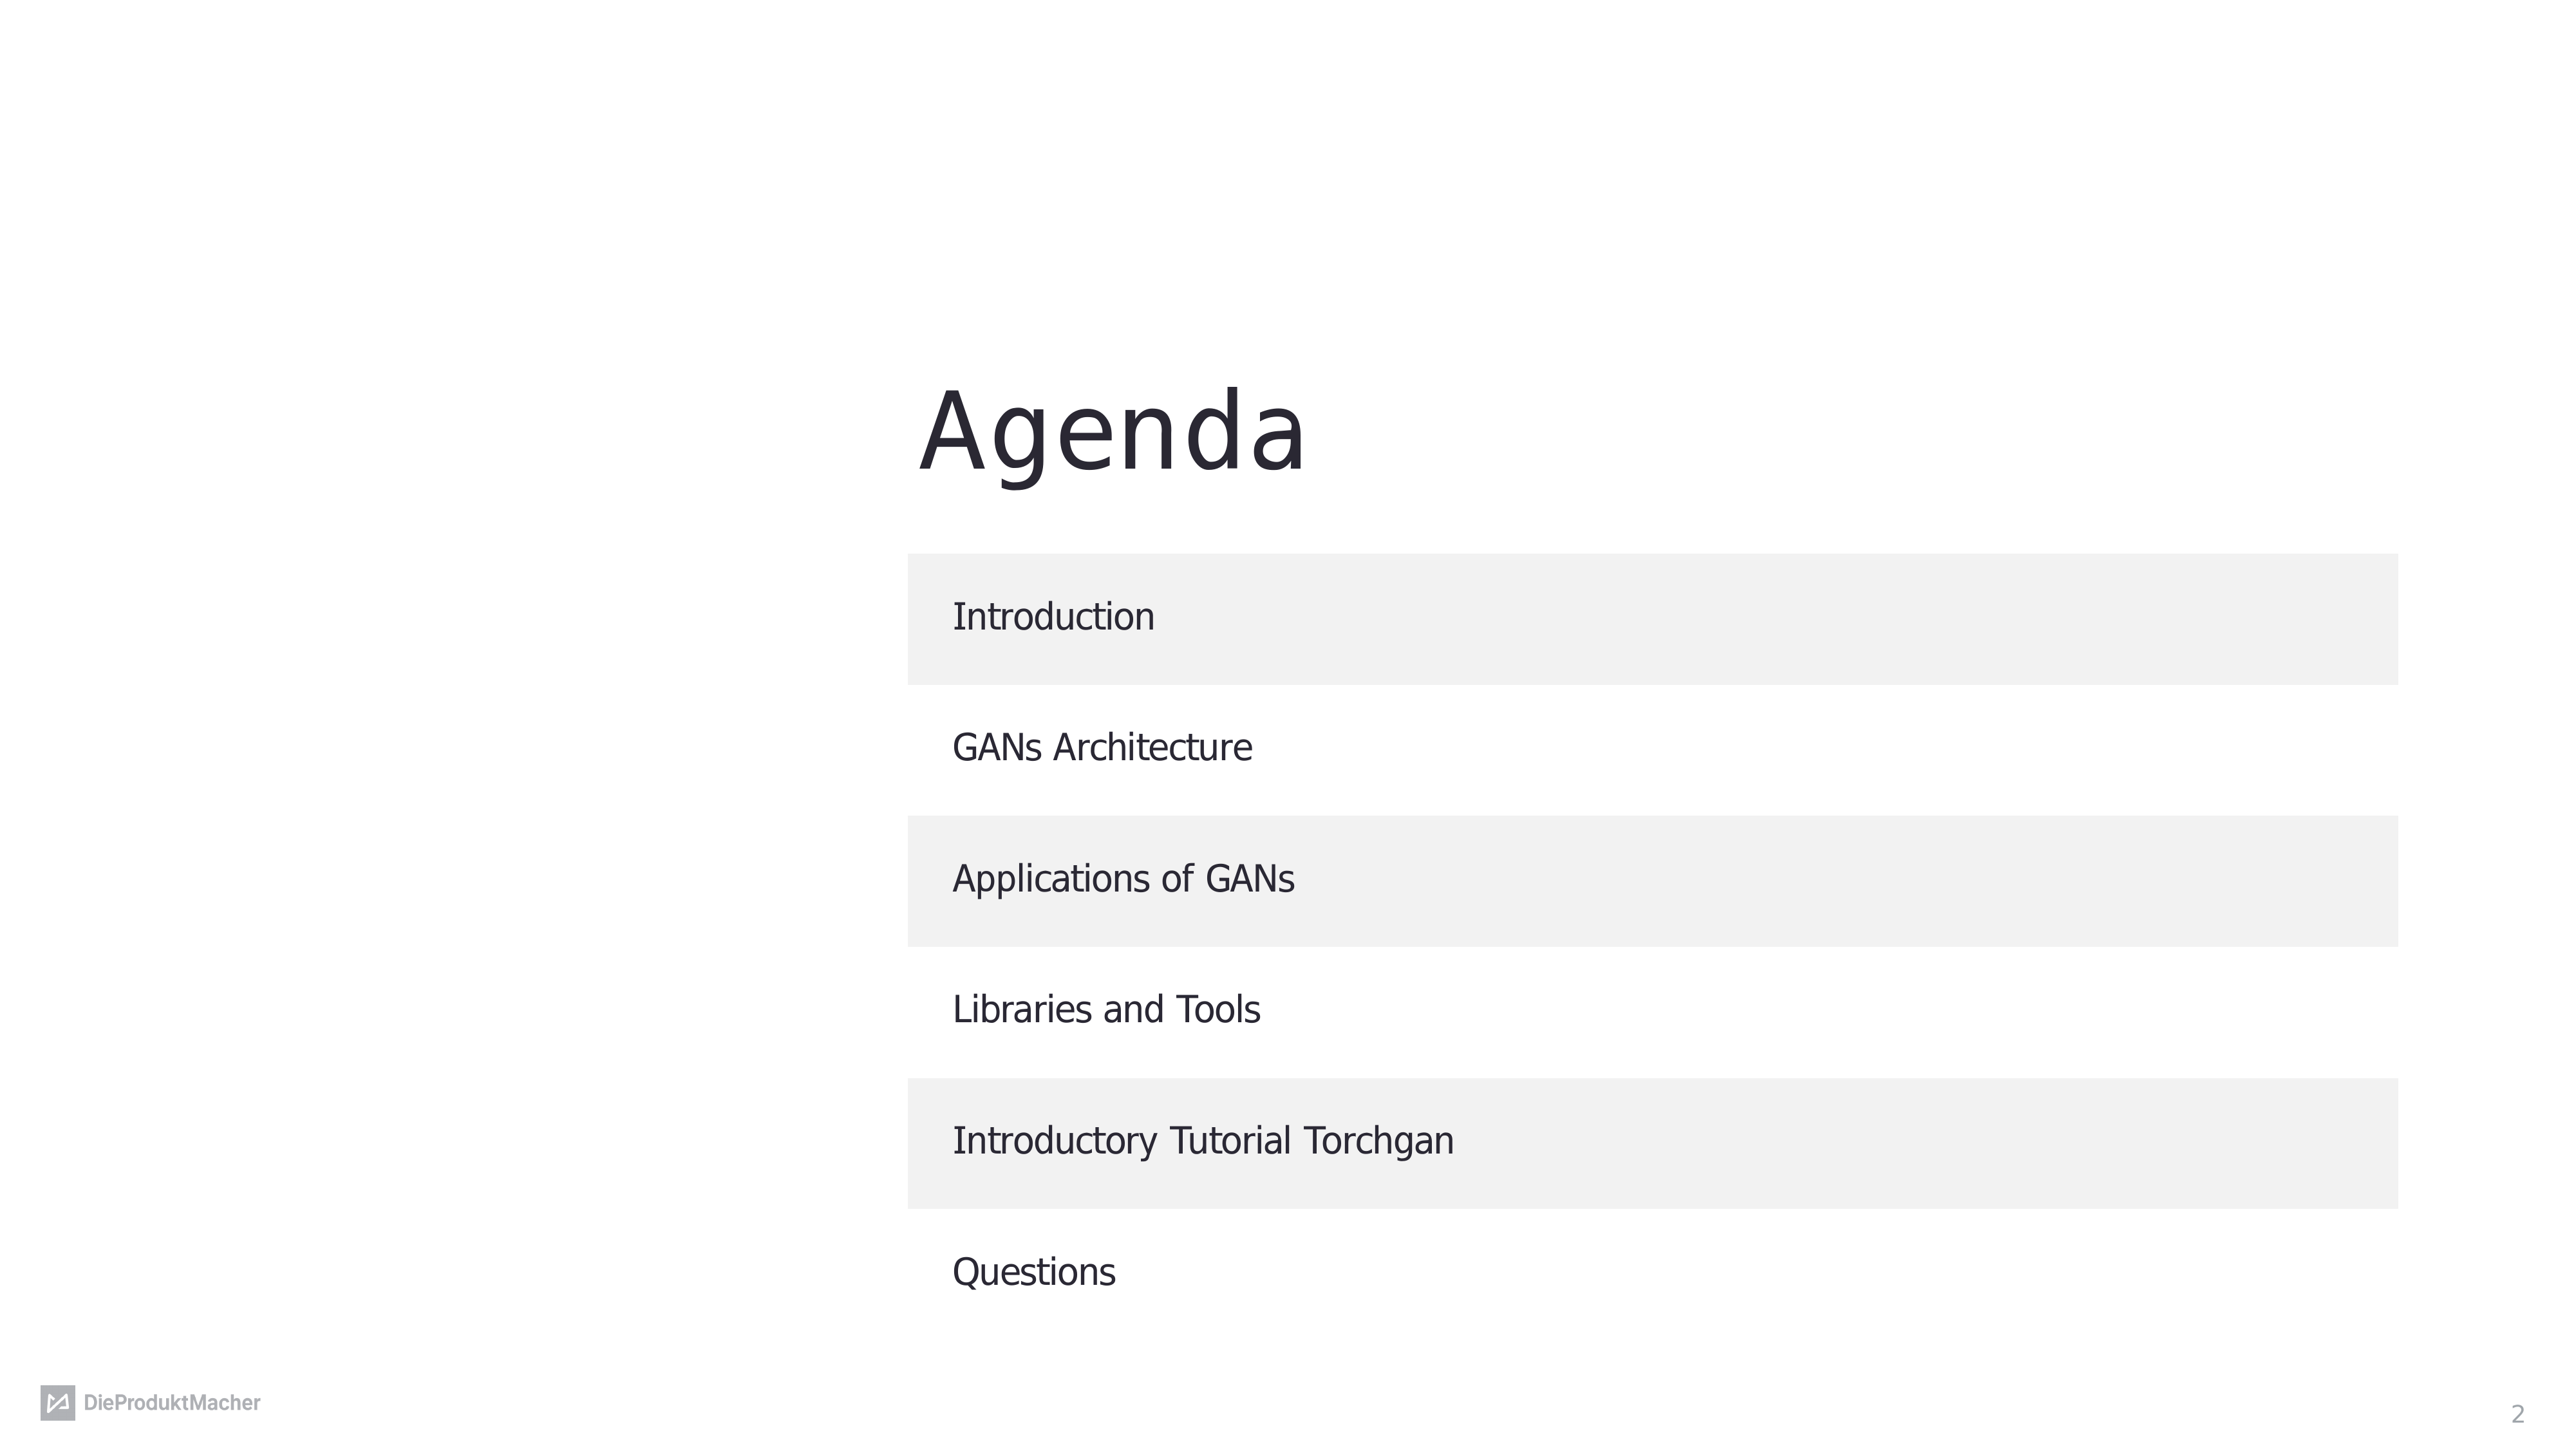

# Agenda
| Introduction |  |
| --- | --- |
| GANs Architecture |  |
| Applications of GANs |  |
| Libraries and Tools |  |
| Introductory Tutorial Torchgan |  |
| Questions |  |